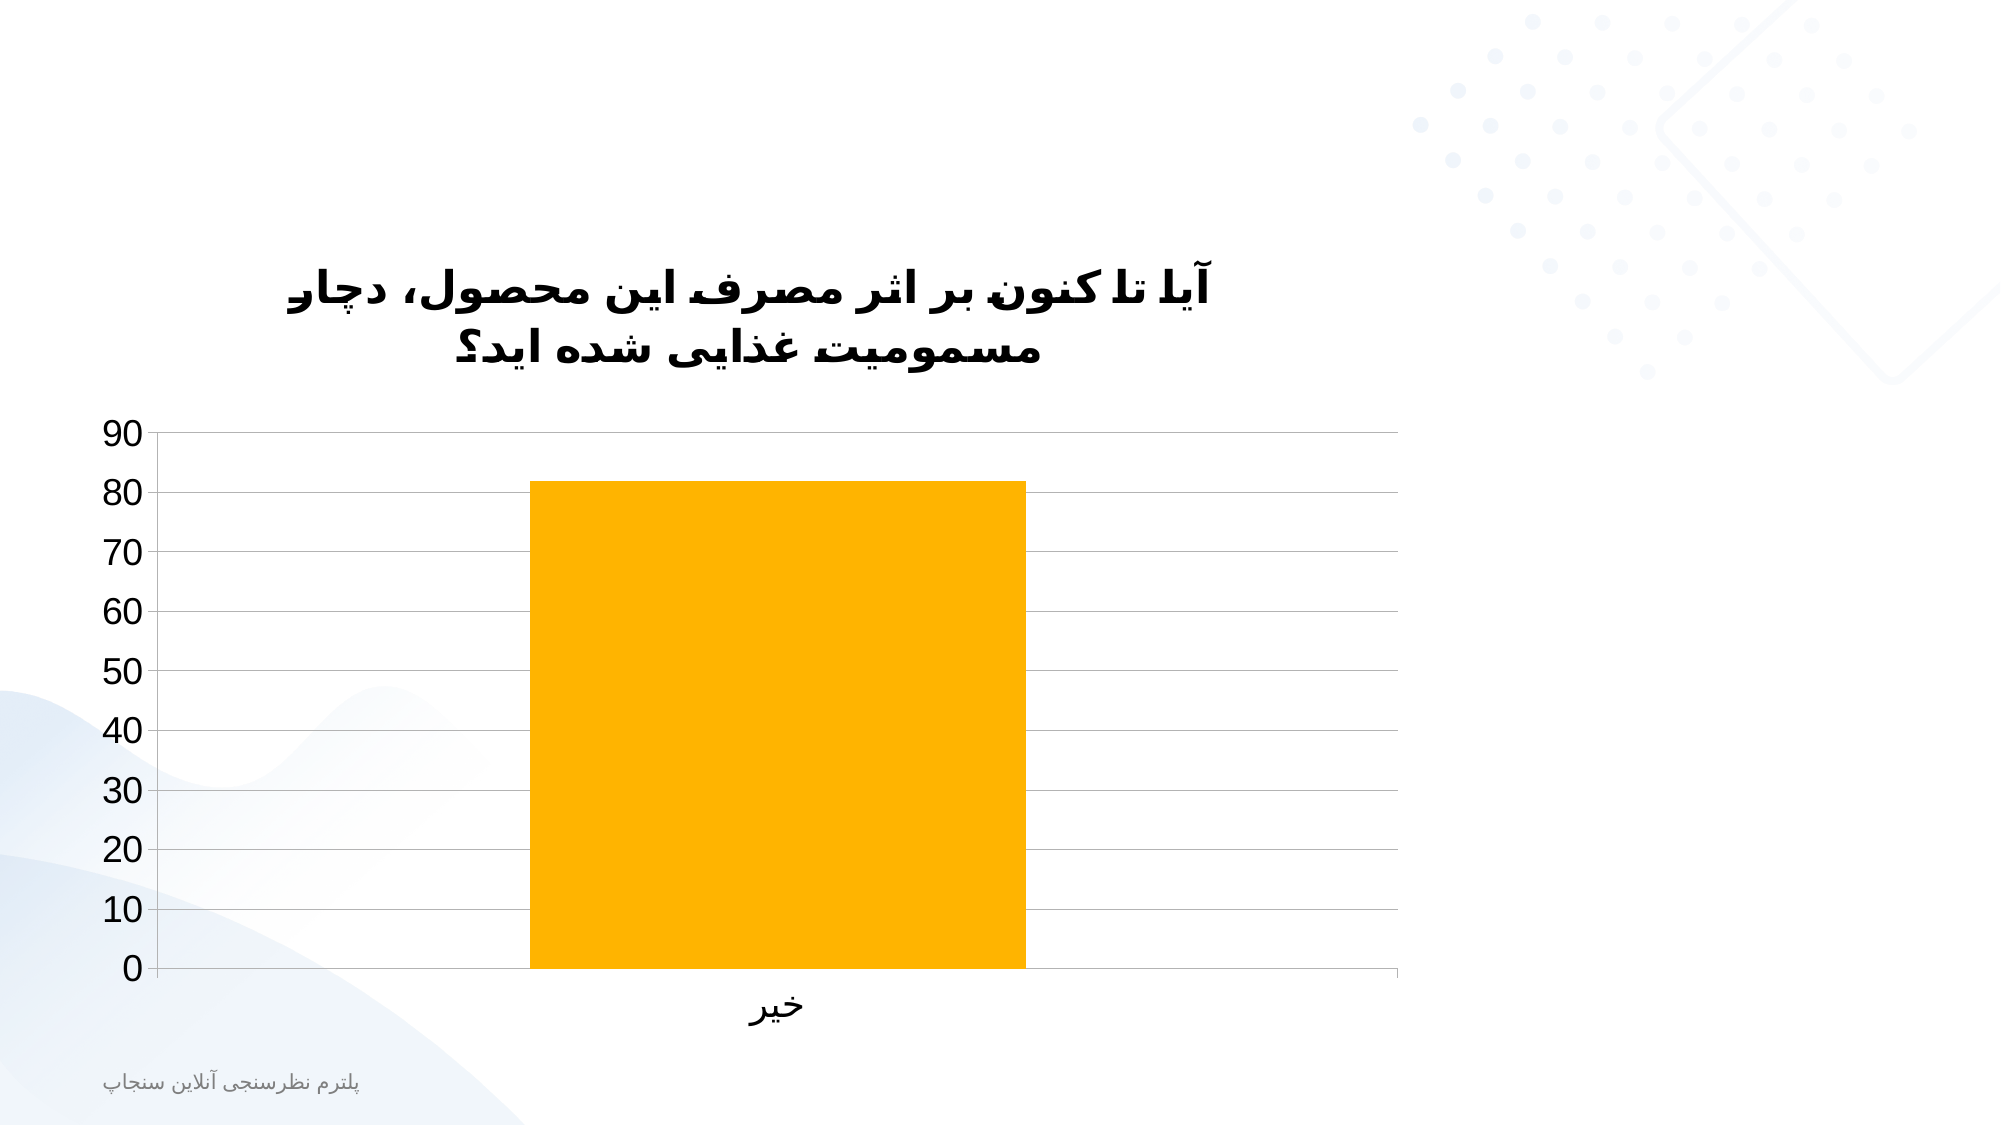

### Chart

| Category | آیا تا کنون بر اثر مصرف این محصول، دچار مسمومیت غذایی شده اید؟ |
|---|---|
| خیر | 82.0 |